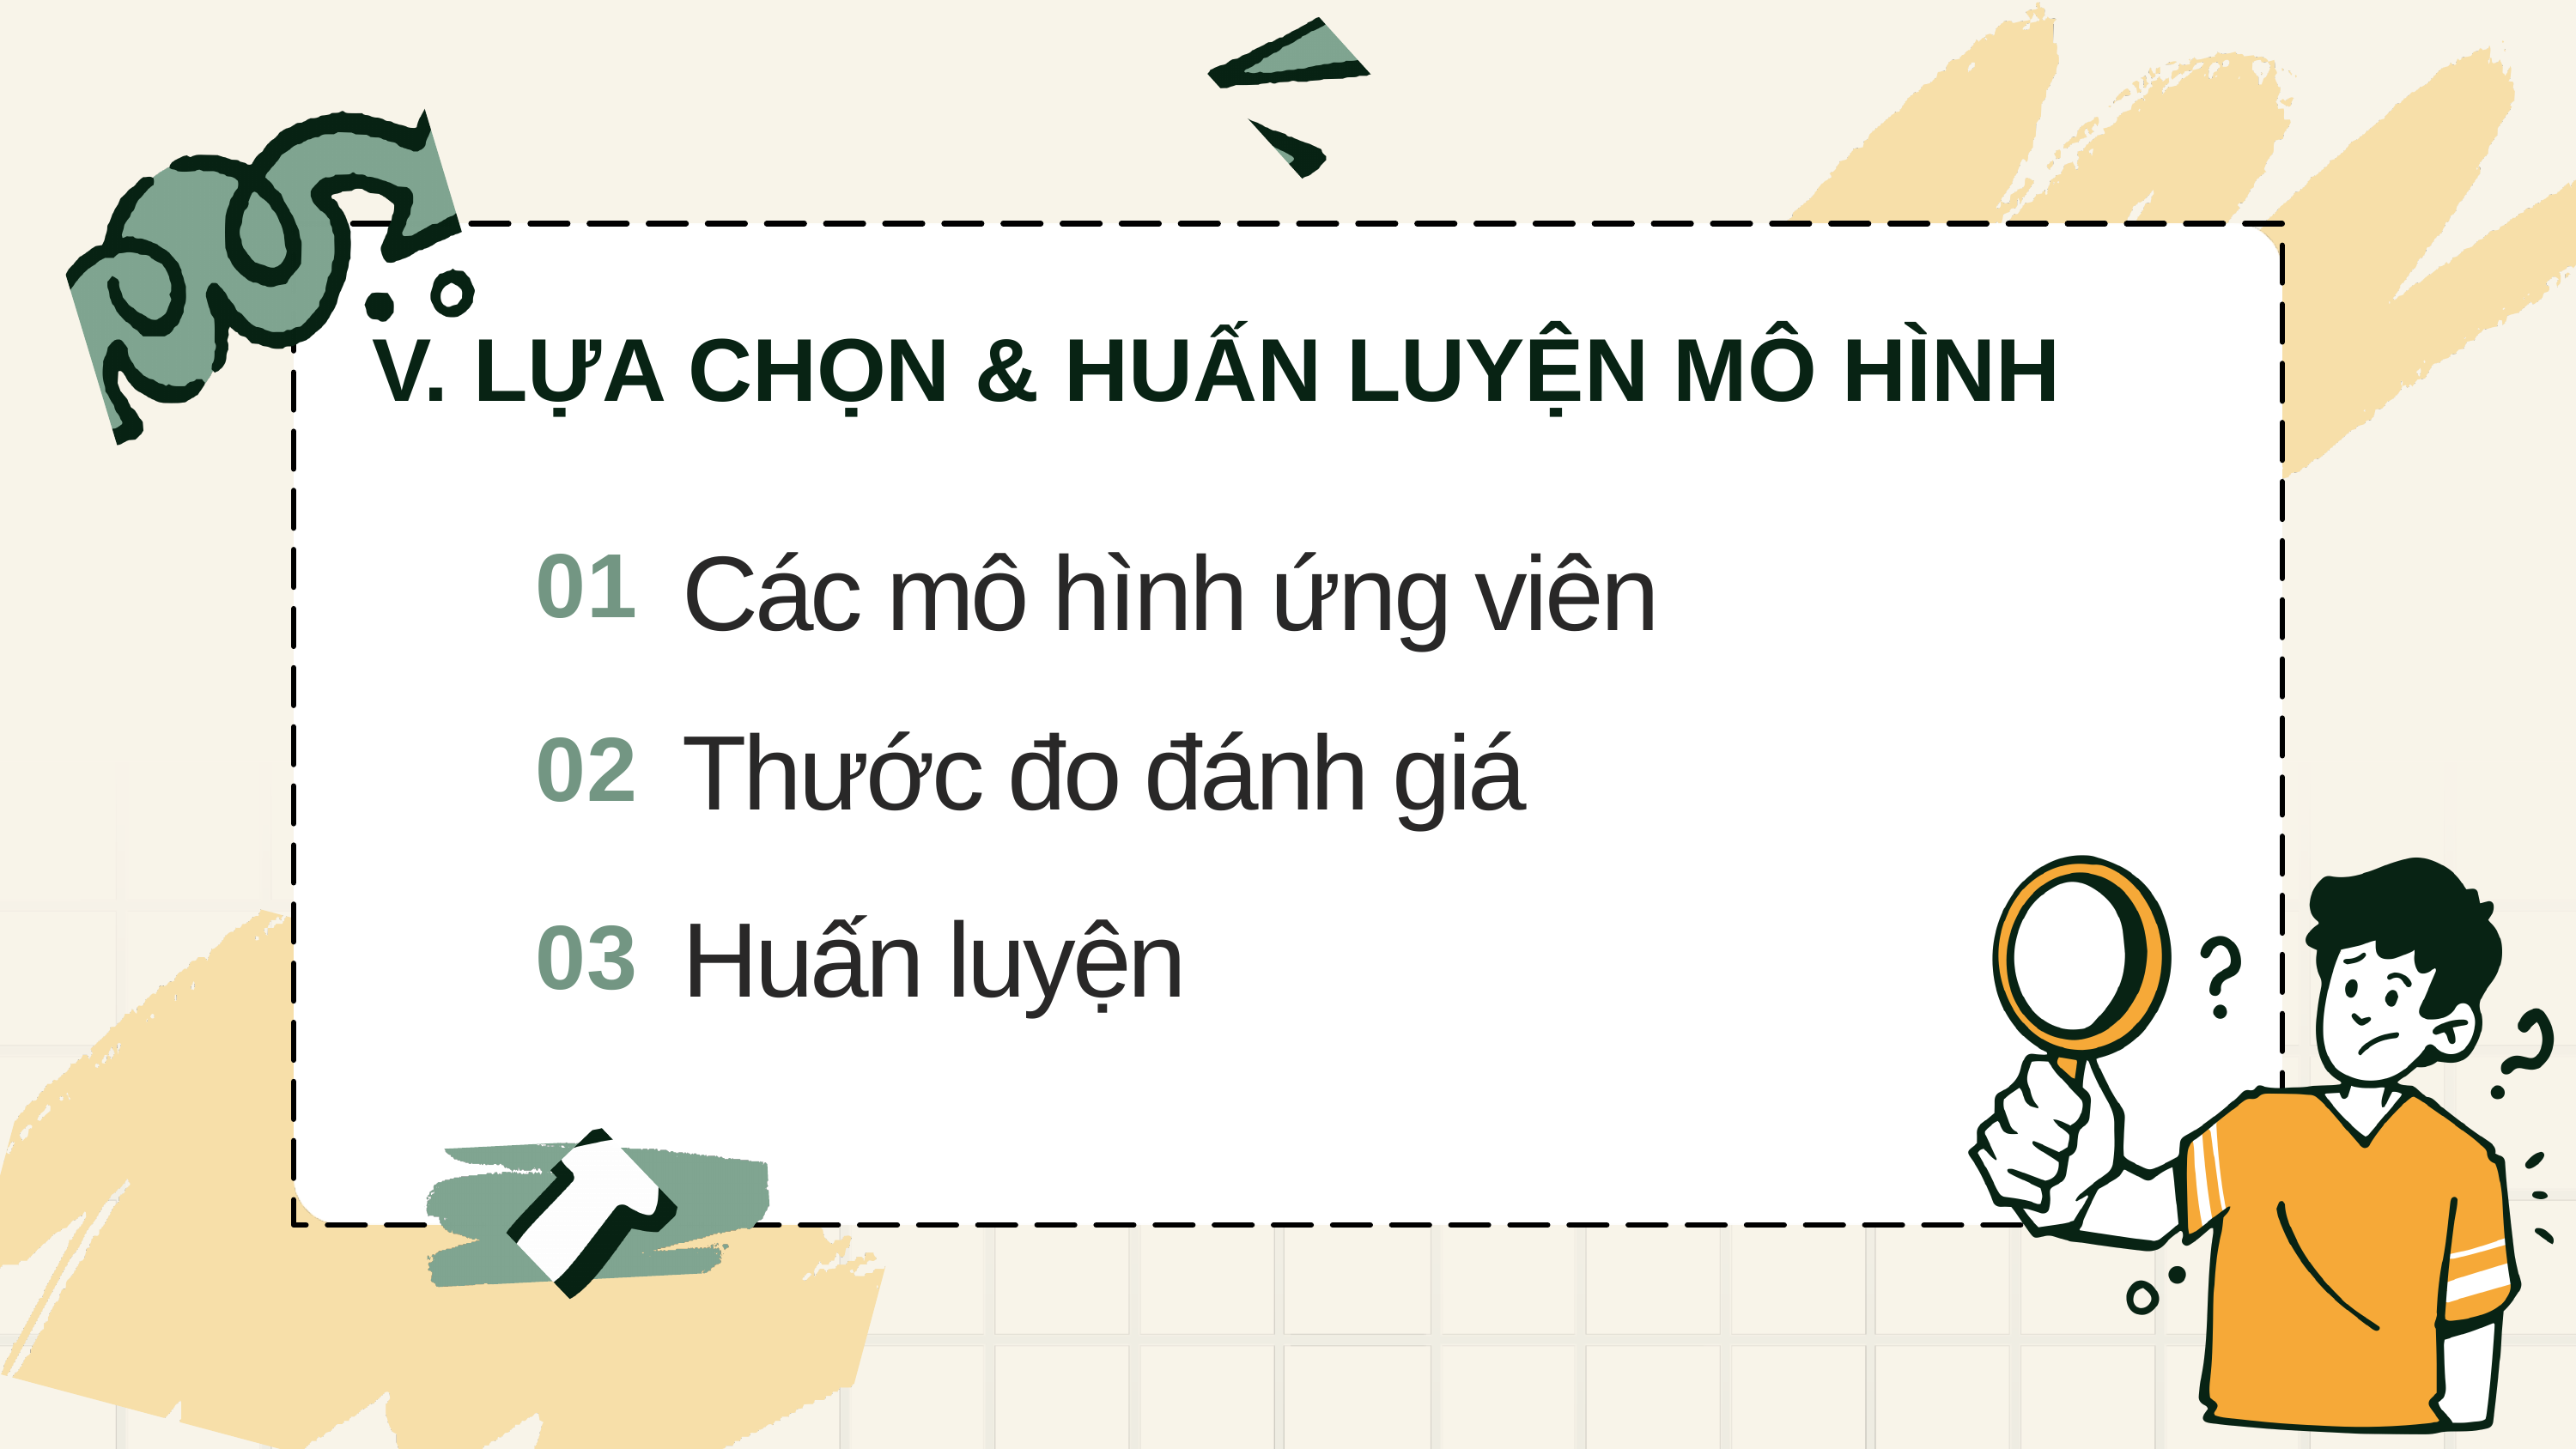

V. LỰA CHỌN & HUẤN LUYỆN MÔ HÌNH
01
Các mô hình ứng viên
02
Thước đo đánh giá

03
Huấn luyện